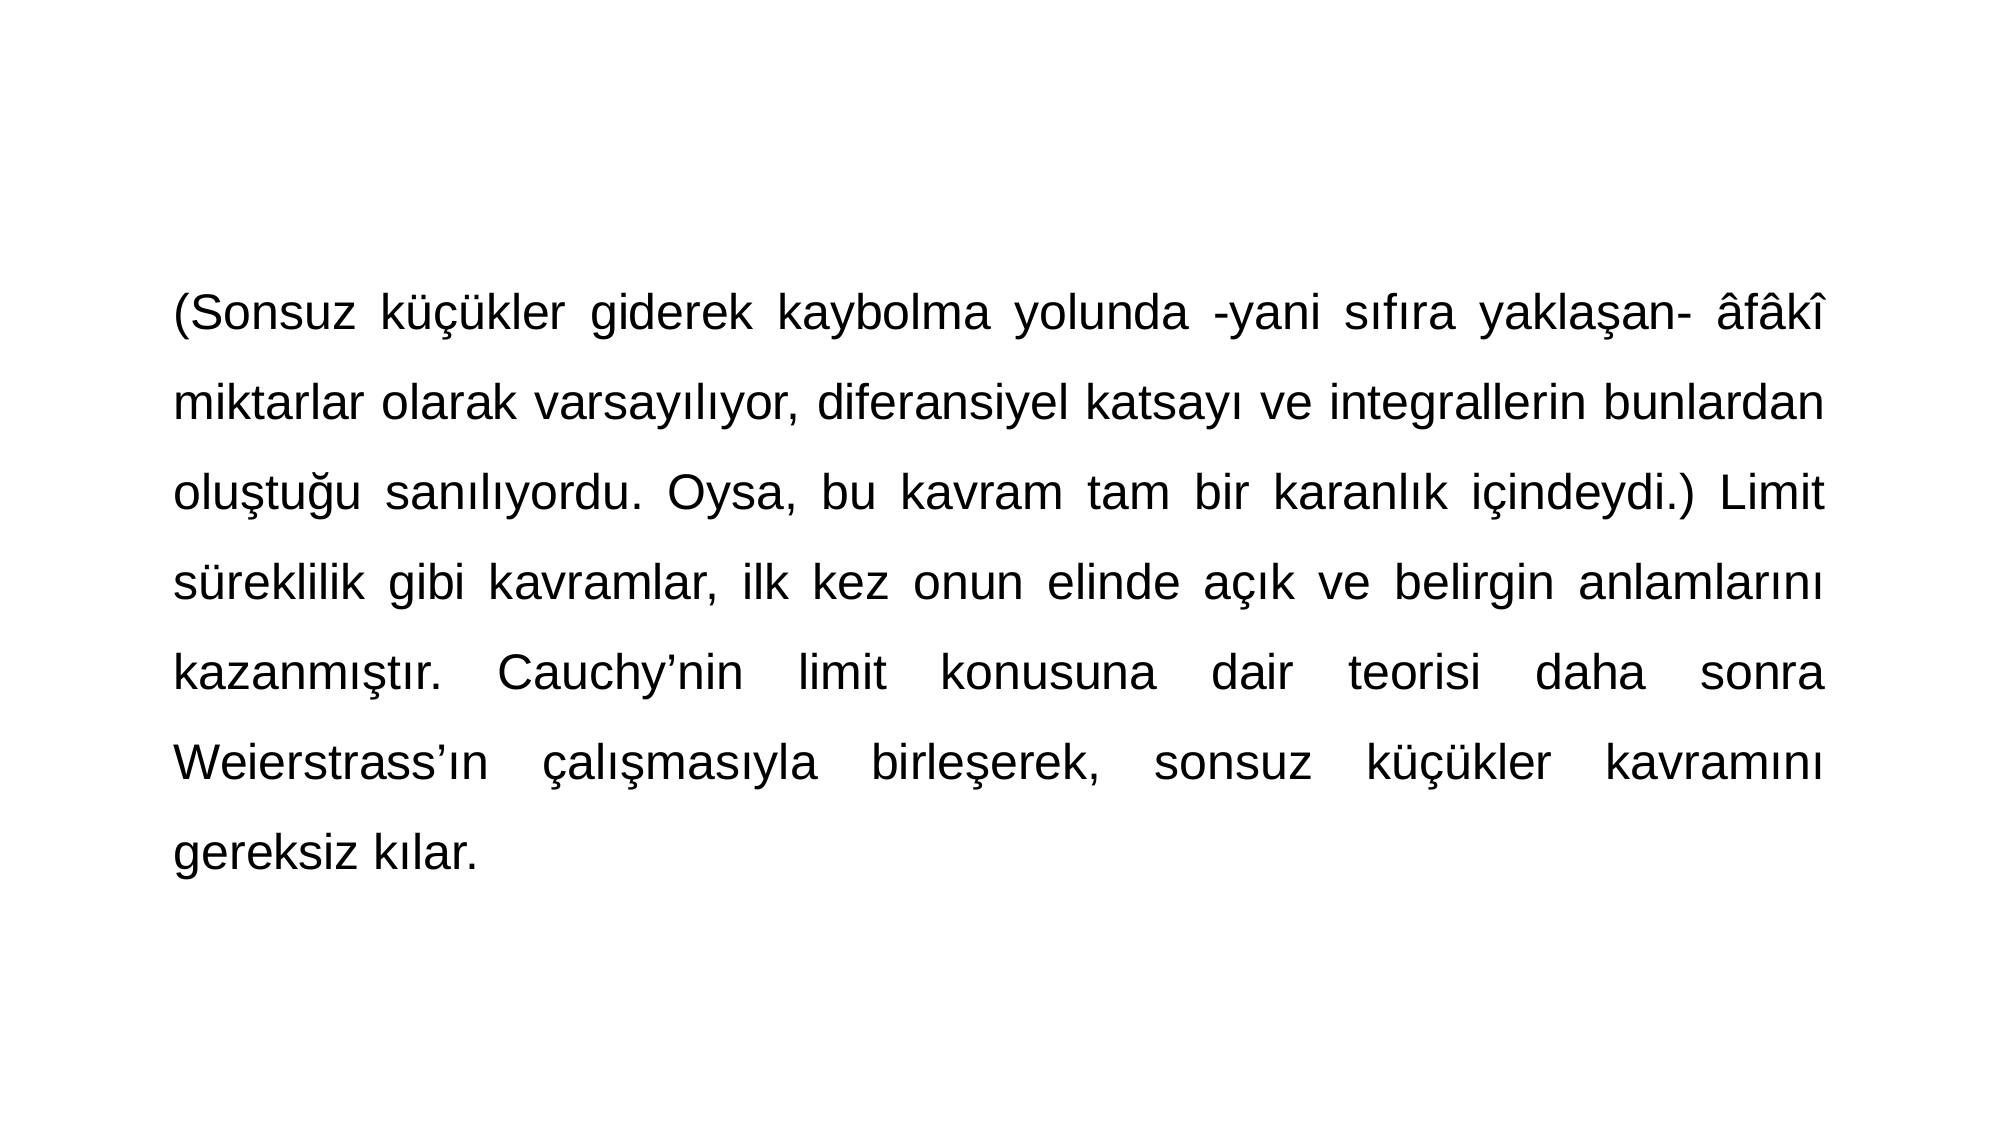

(Sonsuz küçükler giderek kaybolma yolunda -yani sıfıra yaklaşan- âfâkî miktarlar olarak varsayılıyor, diferansiyel katsayı ve integrallerin bunlardan oluştuğu sanılıyordu. Oysa, bu kavram tam bir karanlık içindeydi.) Limit süreklilik gibi kavramlar, ilk kez onun elinde açık ve belirgin anlamlarını kazanmıştır. Cauchy’nin limit konusuna dair teorisi daha sonra Weierstrass’ın çalışmasıyla birleşerek, sonsuz küçükler kavramını gereksiz kılar.